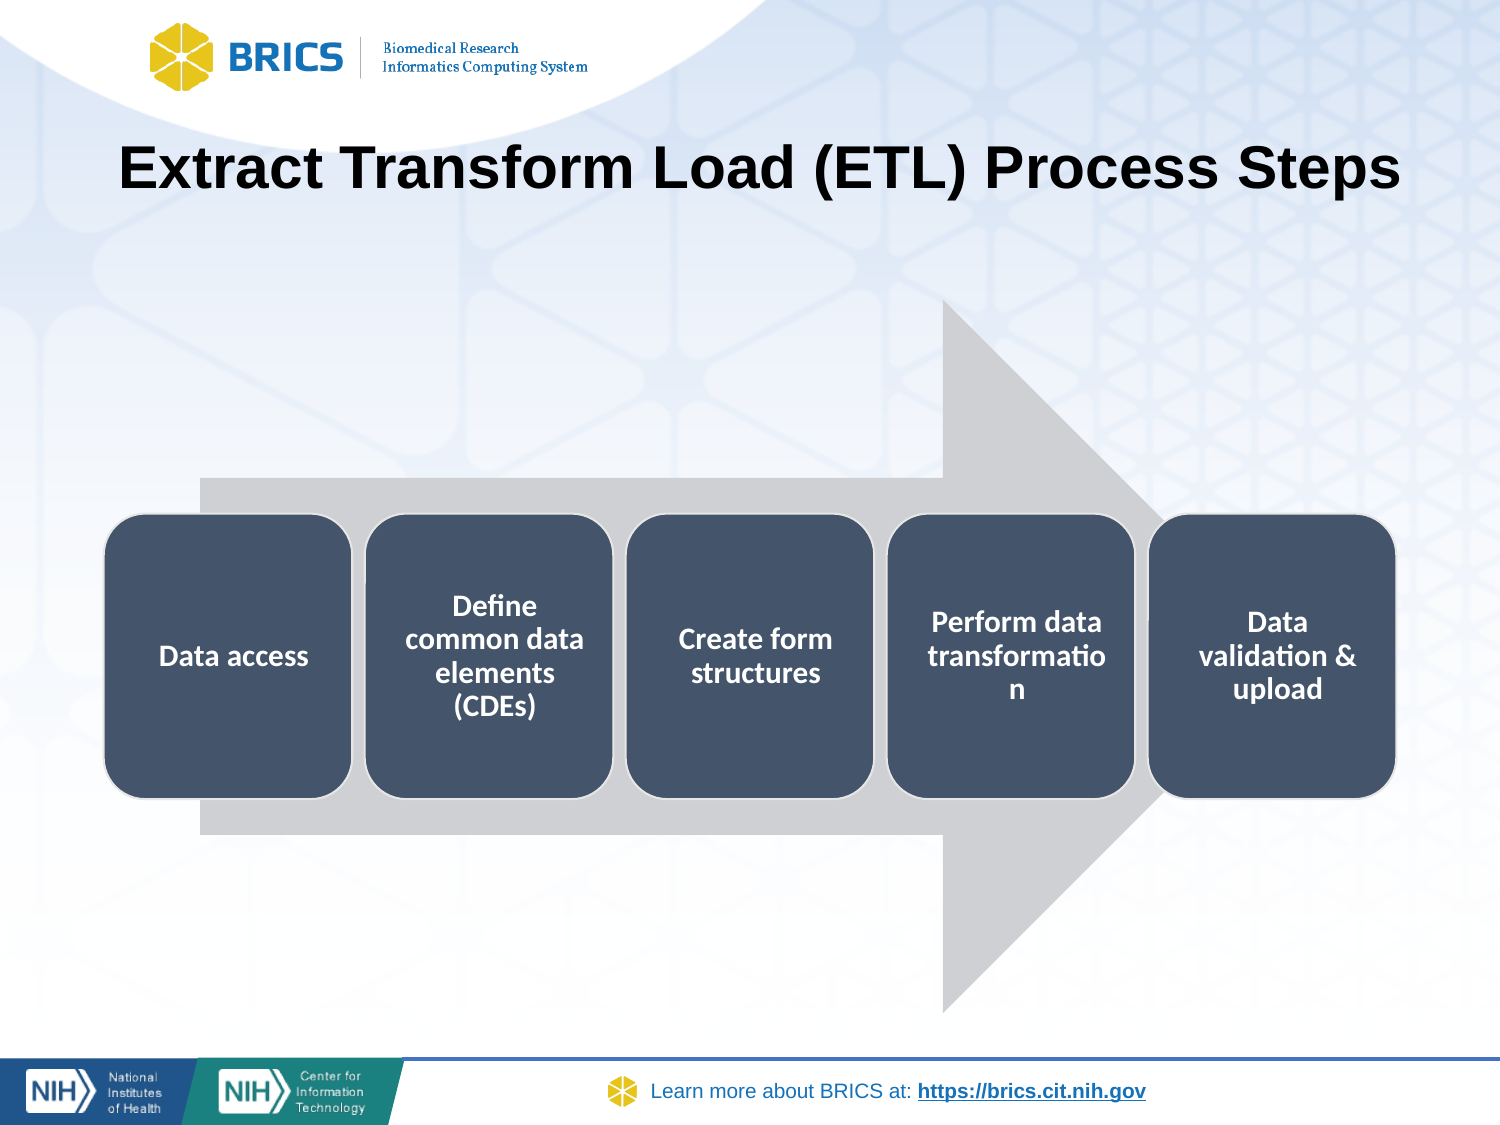

# Extract Transform Load (ETL) Process Steps
Data access
Define common data elements (CDEs)
Create form structures
Perform data transformation
Data validation & upload